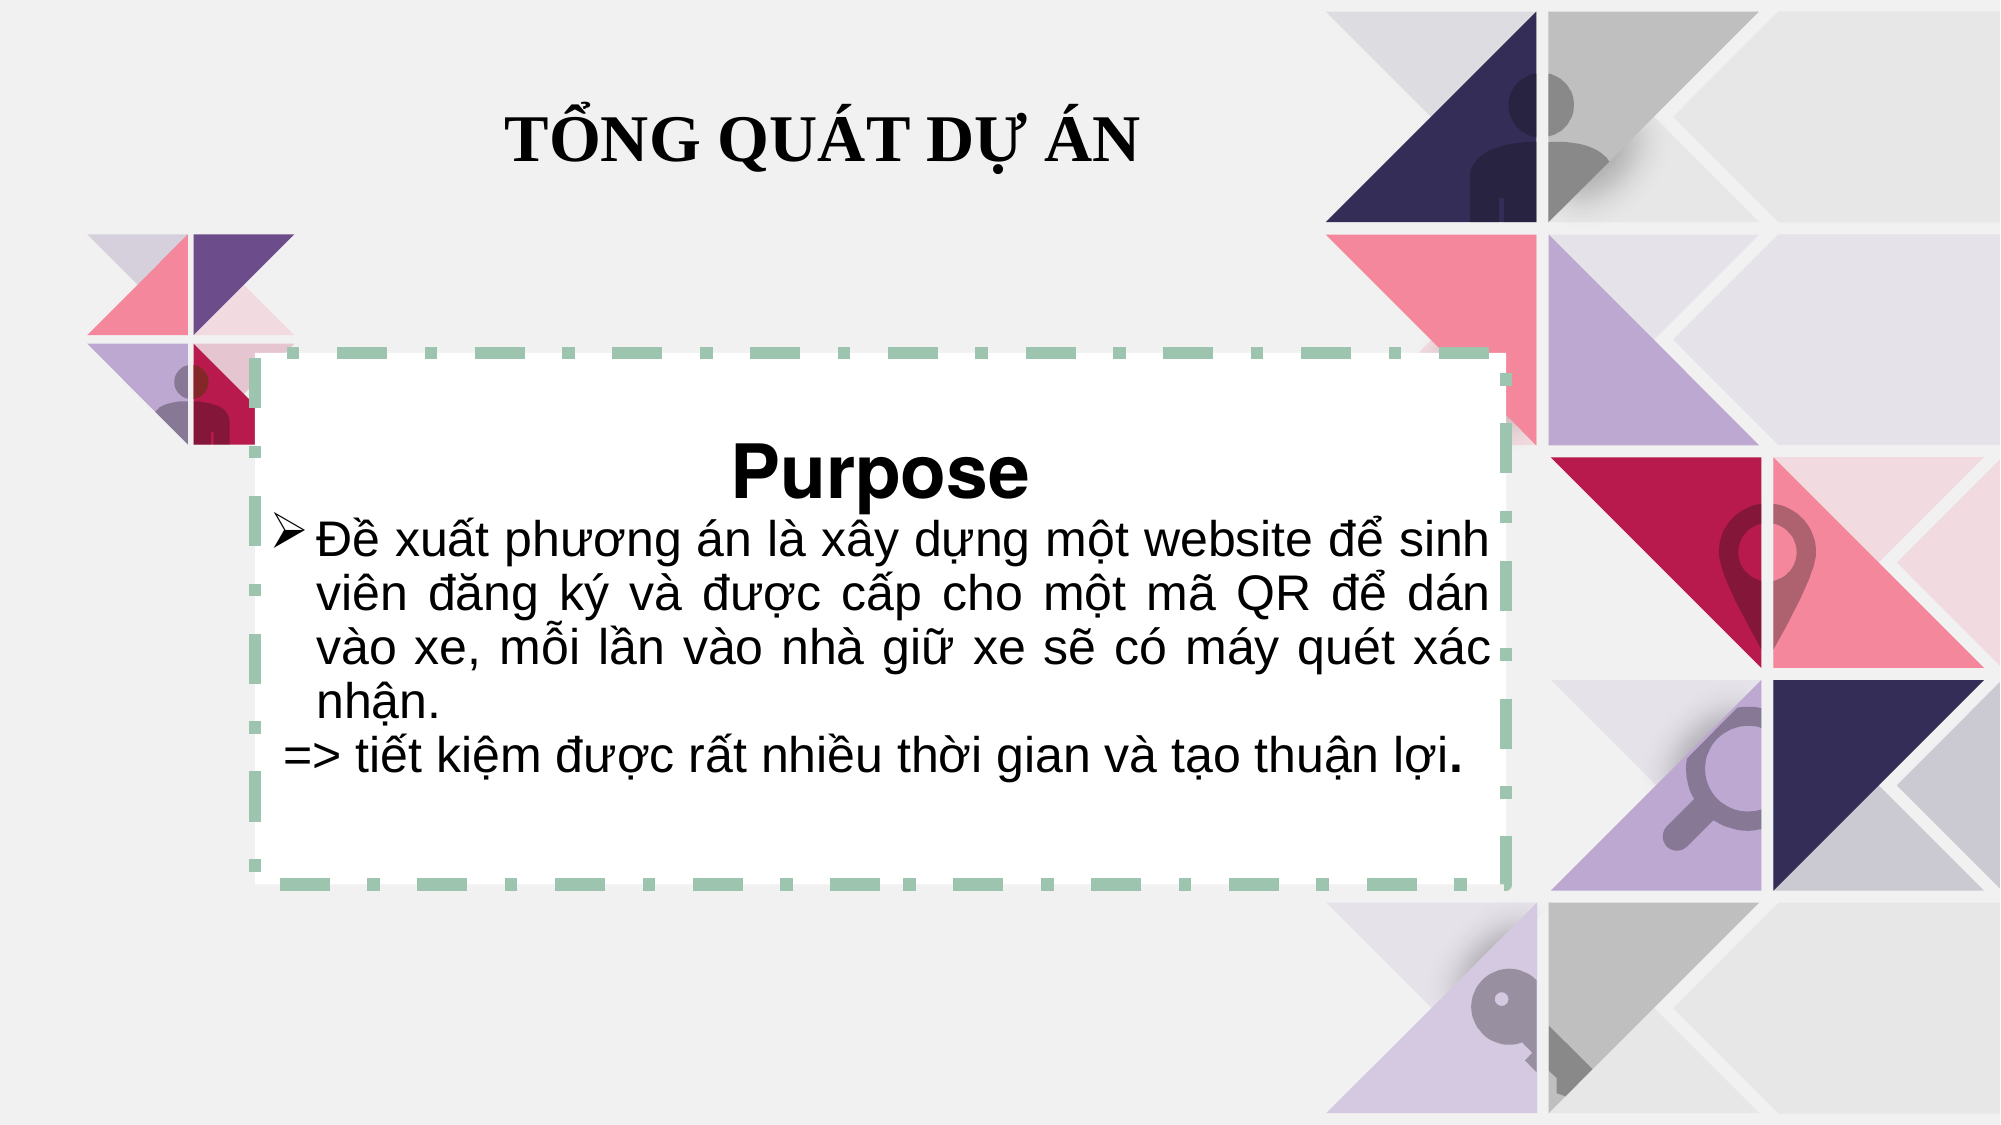

TỔNG QUÁT DỰ ÁN
Purpose
Đề xuất phương án là xây dựng một website để sinh viên đăng ký và được cấp cho một mã QR để dán vào xe, mỗi lần vào nhà giữ xe sẽ có máy quét xác nhận.
 => tiết kiệm được rất nhiều thời gian và tạo thuận lợi.